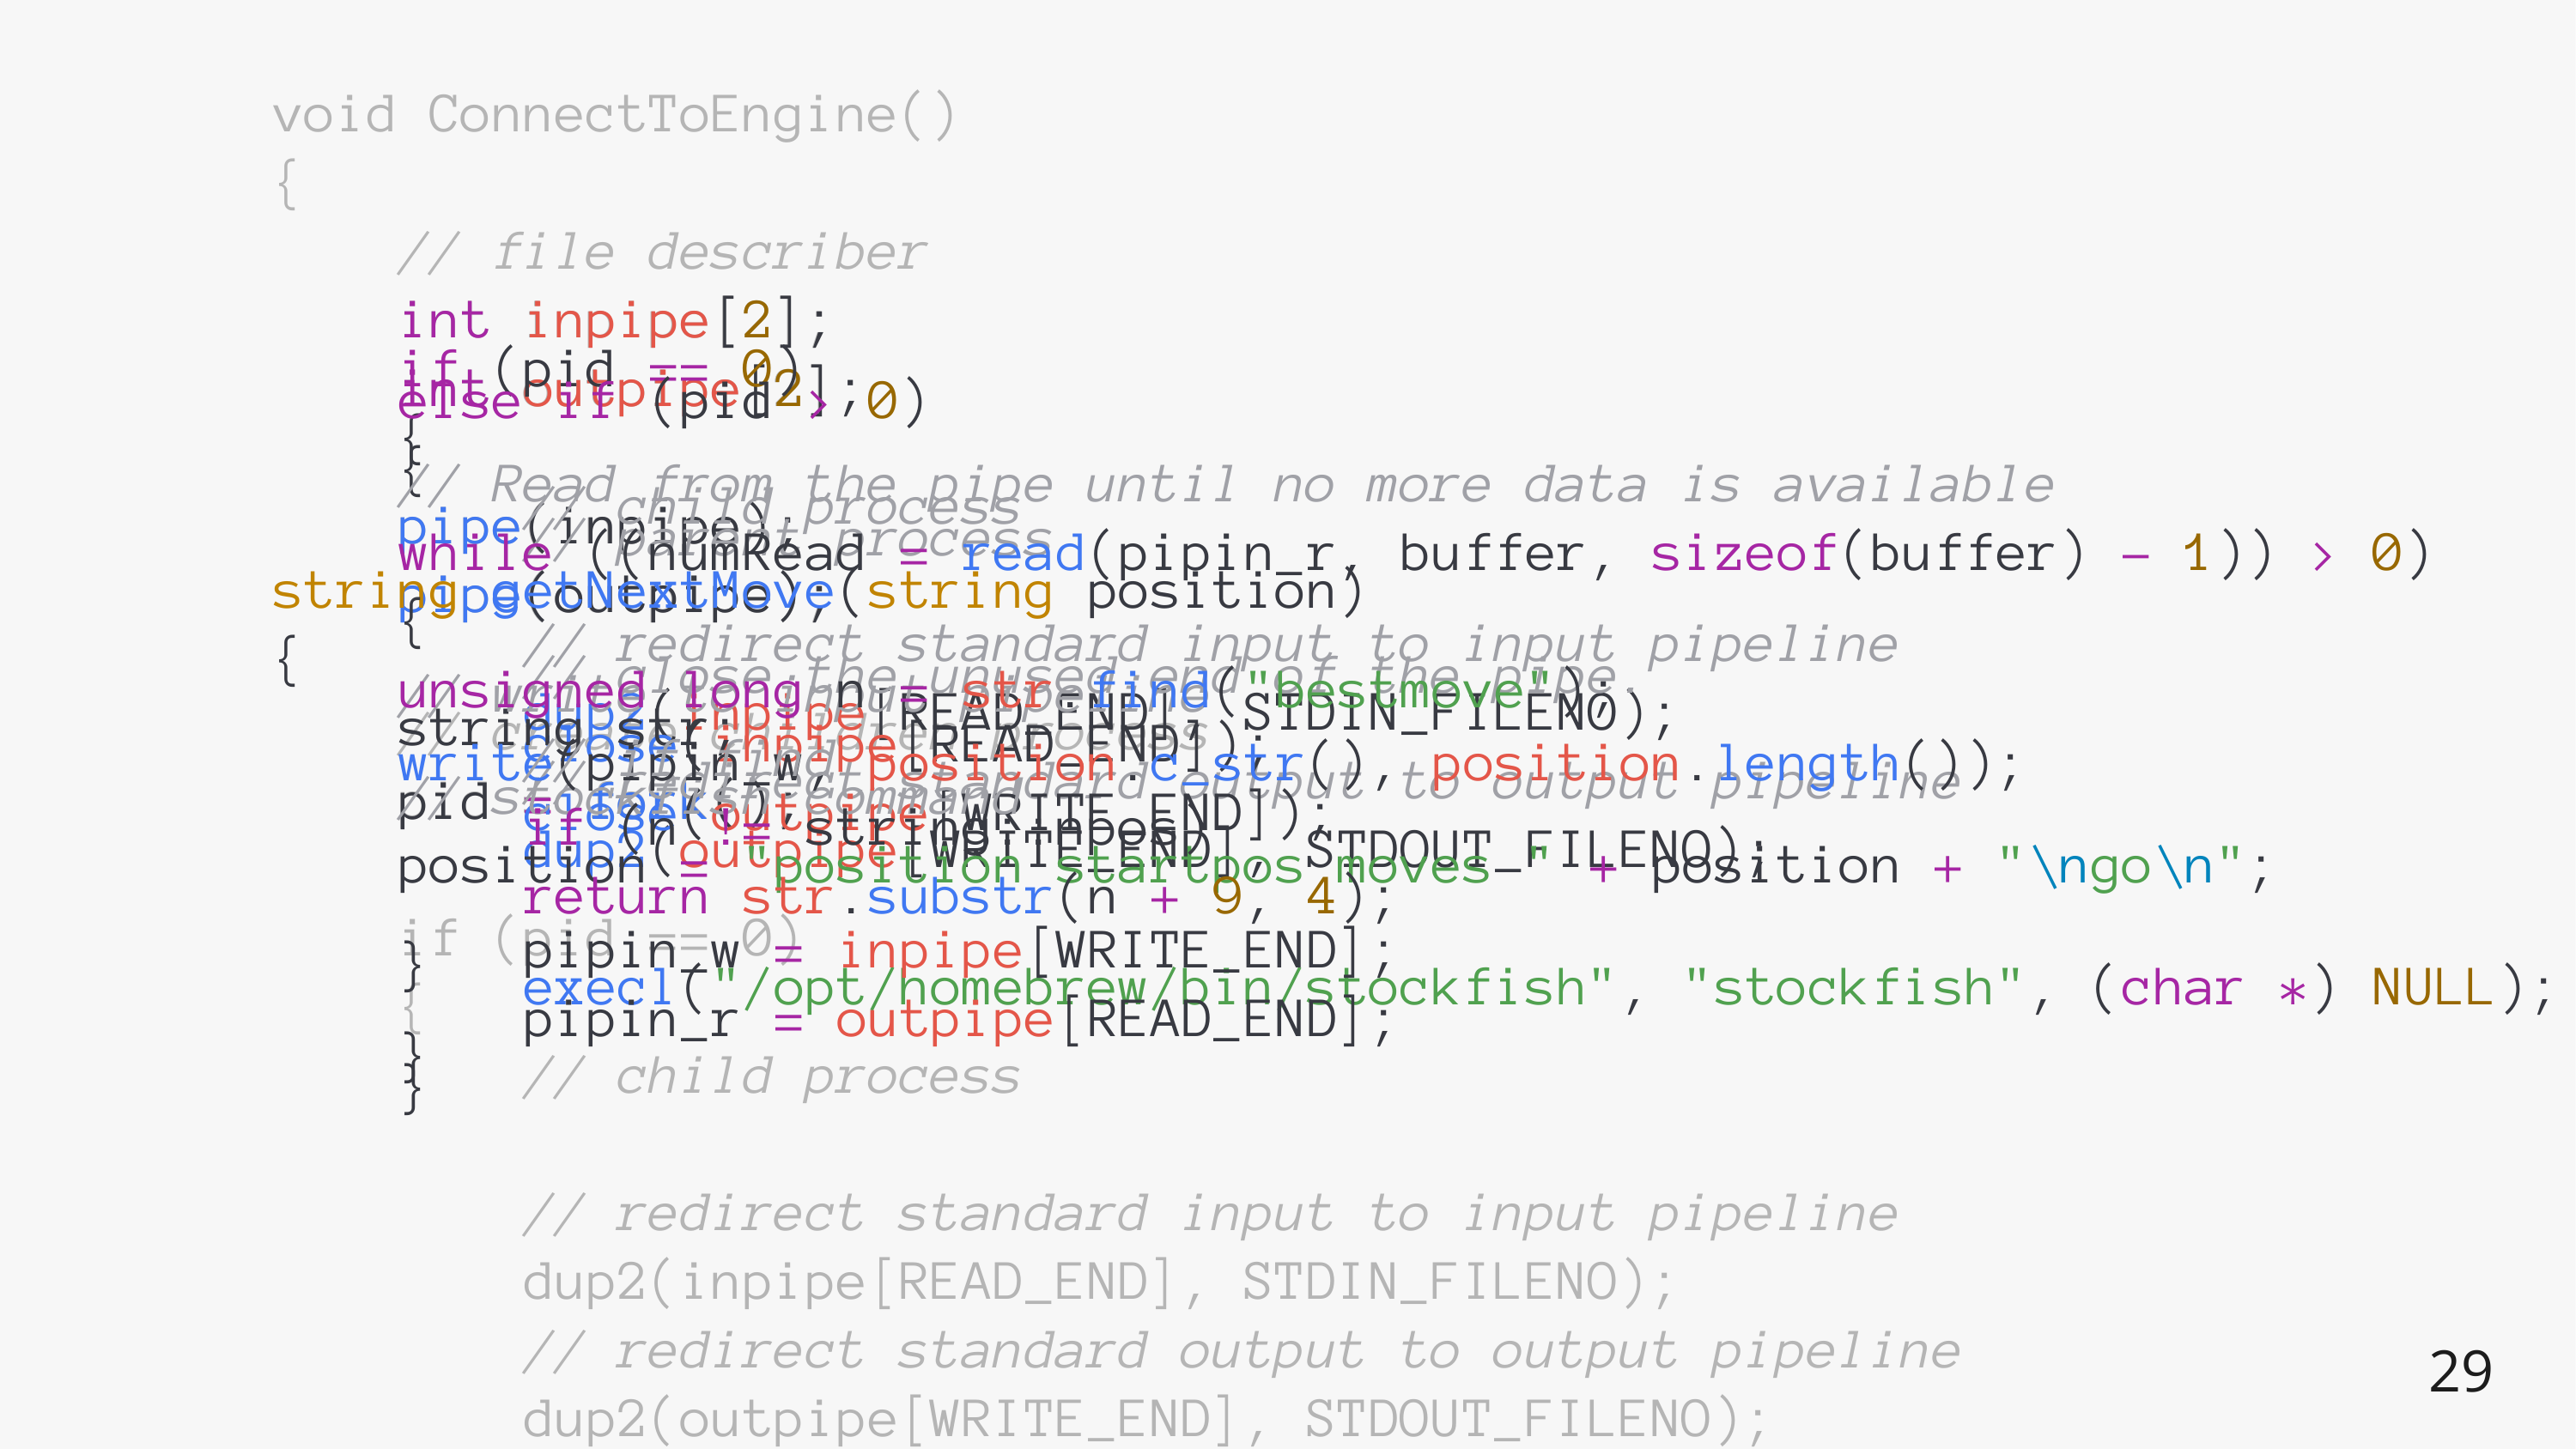

void ConnectToEngine()
{
    // file describer
    int inpipe[2];
    int outpipe[2];

    pipe(inpipe);
    pipe(outpipe);
    // create children process
    pid = fork();
    if (pid == 0)
    {
        // child process
        // redirect standard input to input pipeline
        dup2(inpipe[READ_END], STDIN_FILENO);
        // redirect standard output to output pipeline
        dup2(outpipe[WRITE_END], STDOUT_FILENO);
        execl("/opt/homebrew/bin/stockfish", "stockfish", (char *) NULL);
    }
    else if (pid > 0)
    {
        // parent process

        // close the unused end of the pipe.
        close(inpipe[READ_END]);
        close(outpipe[WRITE_END]);
        pipin_w = inpipe[WRITE_END];
        pipin_r = outpipe[READ_END];
    }
 }

// get the next move which generated by stockfish
string getNextMove(string position)
{
    string str;
    // stockfish command
    position = "position startpos moves " + position + "\ngo\n";
    // write to input pipeline
    write(pipin_w, position.c_str(), position.length());
    // Read from the pipe until no more data is available
    while ((numRead = read(pipin_r, buffer, sizeof(buffer) - 1)) > 0)
    {
    unsigned long n = str.find("bestmove");
        // if find
        if (n != string::npos)
        return str.substr(n + 9, 4);
    }
}

    int inpipe[2];
    int outpipe[2];

    pipe(inpipe);
    pipe(outpipe);
    if (pid == 0)
    {
        // child process
        // redirect standard input to input pipeline
        dup2(inpipe[READ_END], STDIN_FILENO);
        // redirect standard output to output pipeline
        dup2(outpipe[WRITE_END], STDOUT_FILENO);
        execl("/opt/homebrew/bin/stockfish", "stockfish", (char *) NULL);
    }
    else if (pid > 0)
    {
        // parent process

        // close the unused end of the pipe.
        close(inpipe[READ_END]);
        close(outpipe[WRITE_END]);
        pipin_w = inpipe[WRITE_END];
        pipin_r = outpipe[READ_END];
    }
    // Read from the pipe until no more data is available
    while ((numRead = read(pipin_r, buffer, sizeof(buffer) - 1)) > 0)
    {
    unsigned long n = str.find("bestmove");
        // if find
        if (n != string::npos)
        return str.substr(n + 9, 4);
    }
string getNextMove(string position)
{
    string str;
    // stockfish command
    position = "position startpos moves " + position + "\ngo\n";
    // write to input pipeline
    write(pipin_w, position.c_str(), position.length());
    pid = fork();
29